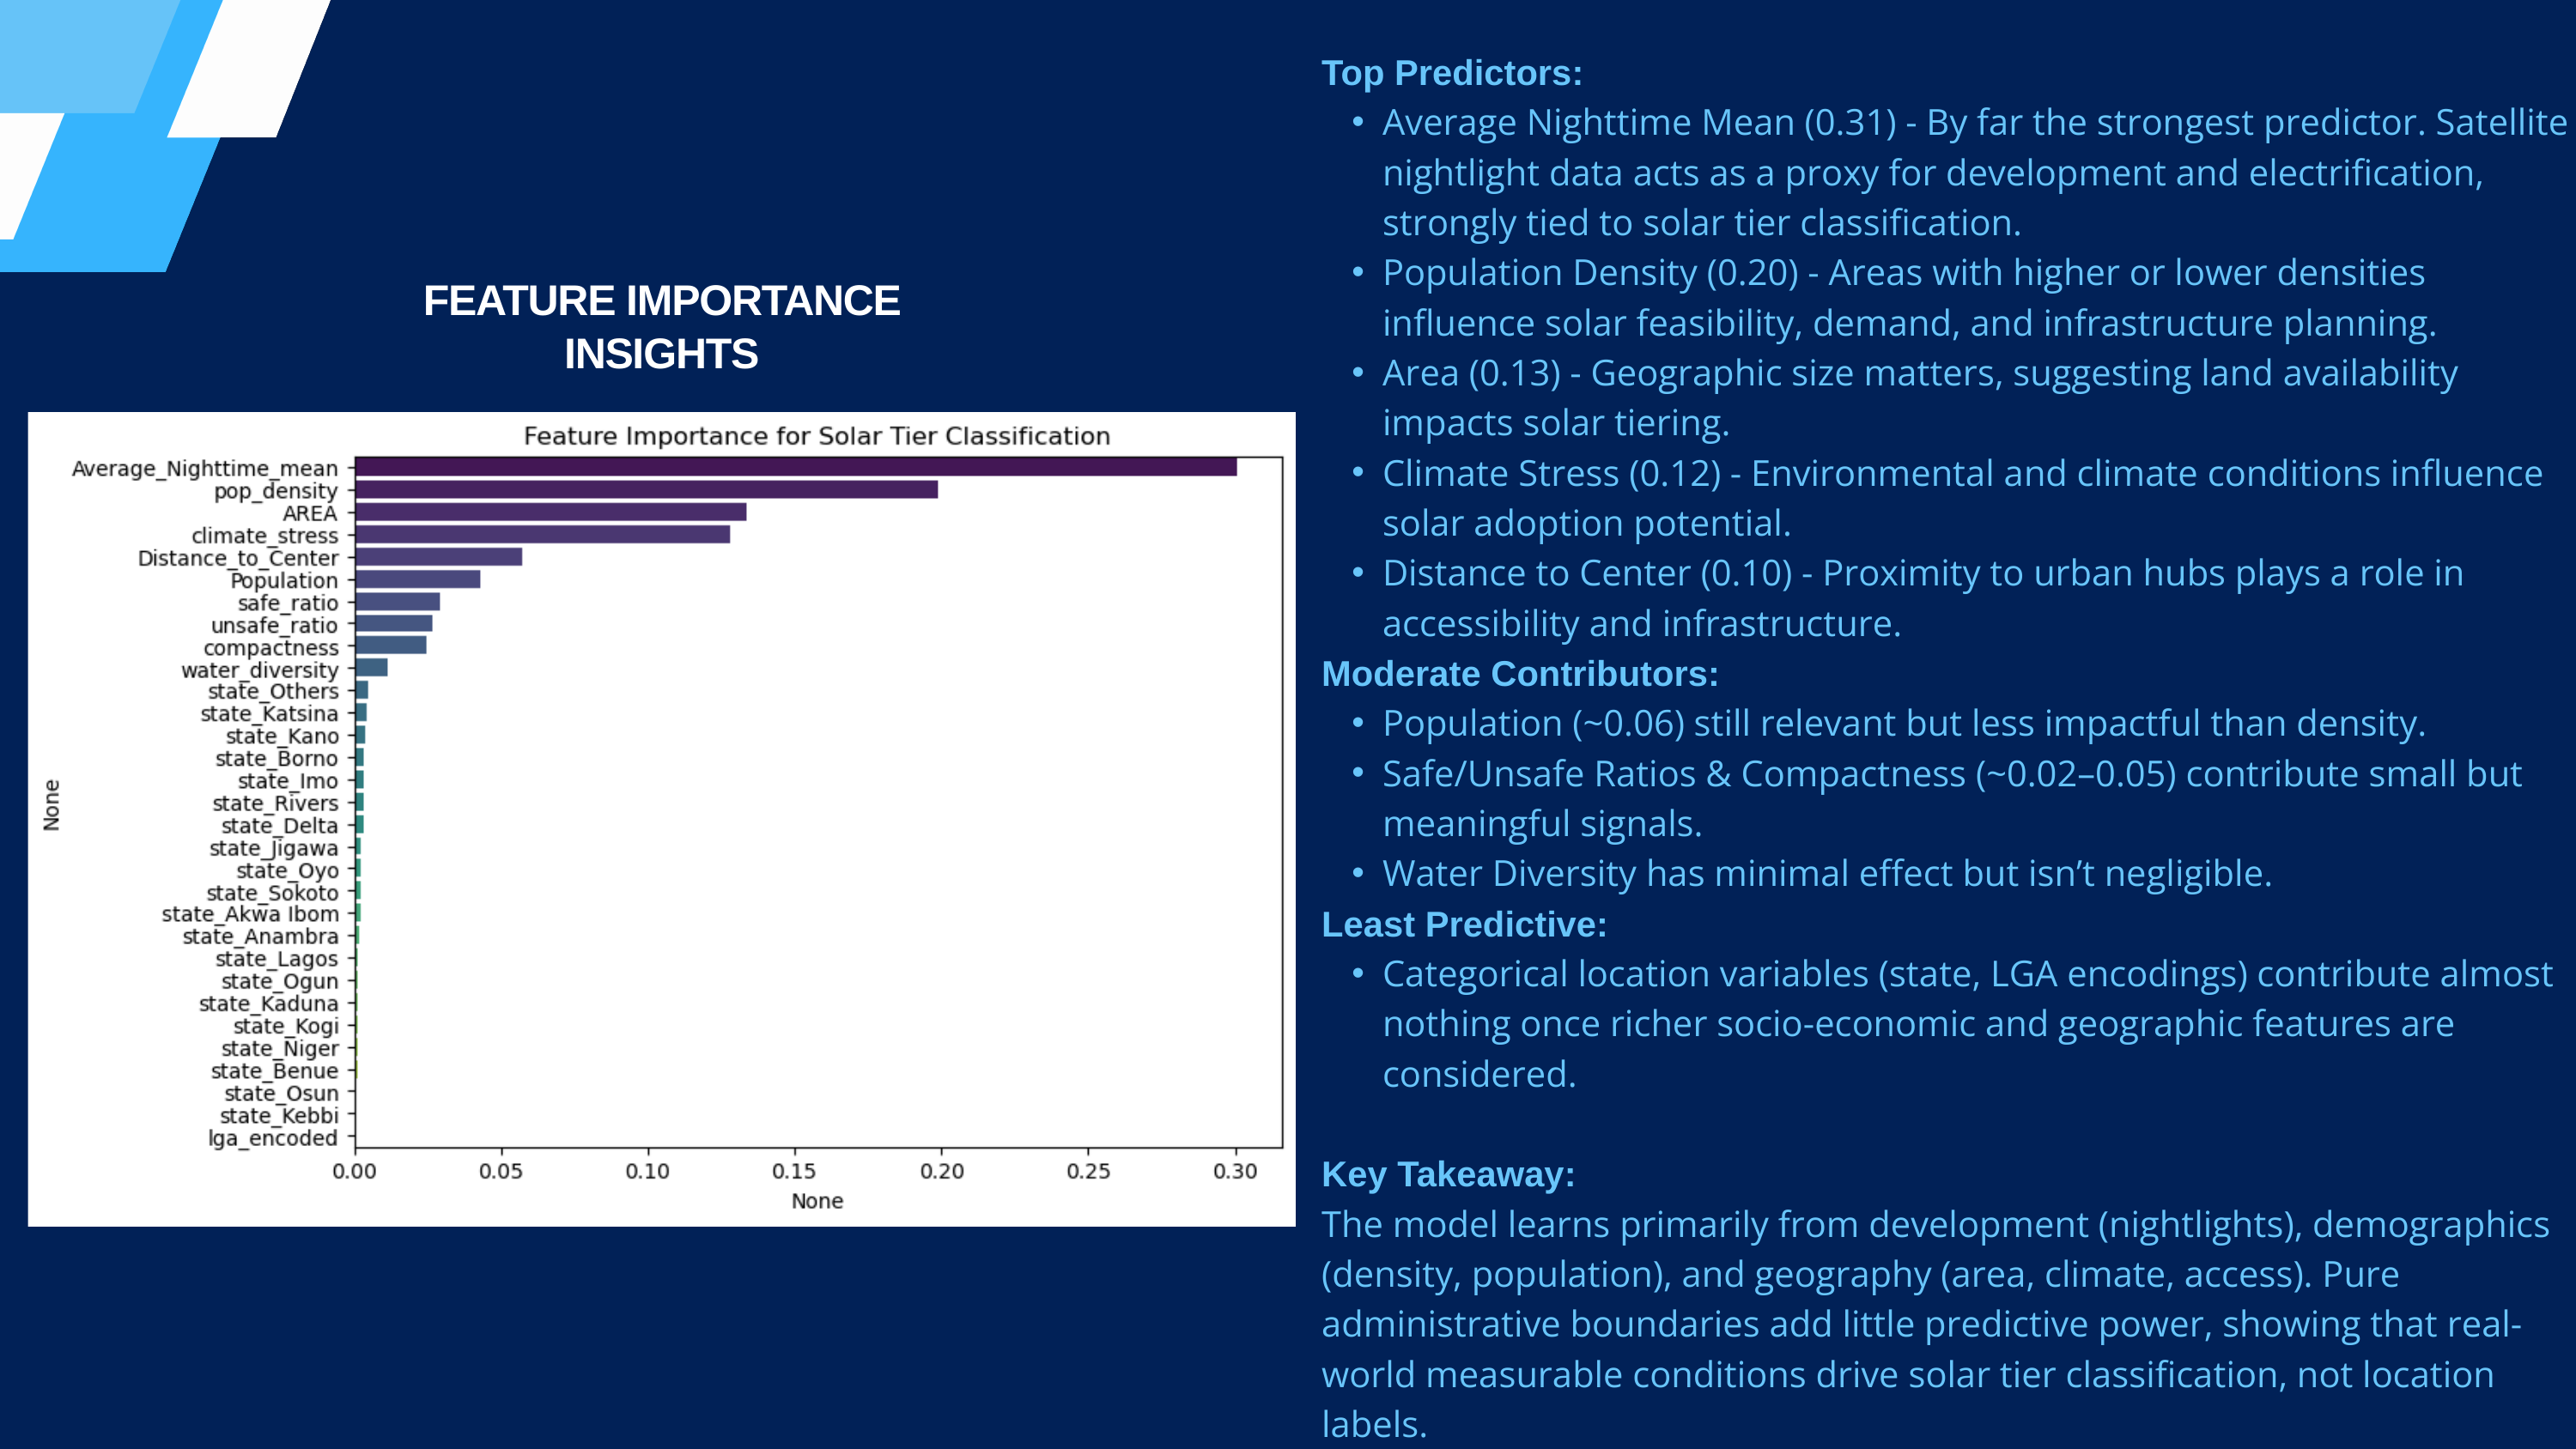

Top Predictors:
Average Nighttime Mean (0.31) - By far the strongest predictor. Satellite nightlight data acts as a proxy for development and electrification, strongly tied to solar tier classification.
Population Density (0.20) - Areas with higher or lower densities influence solar feasibility, demand, and infrastructure planning.
Area (0.13) - Geographic size matters, suggesting land availability impacts solar tiering.
Climate Stress (0.12) - Environmental and climate conditions influence solar adoption potential.
Distance to Center (0.10) - Proximity to urban hubs plays a role in accessibility and infrastructure.
Moderate Contributors:
Population (~0.06) still relevant but less impactful than density.
Safe/Unsafe Ratios & Compactness (~0.02–0.05) contribute small but meaningful signals.
Water Diversity has minimal effect but isn’t negligible.
Least Predictive:
Categorical location variables (state, LGA encodings) contribute almost nothing once richer socio-economic and geographic features are considered.

Key Takeaway:
The model learns primarily from development (nightlights), demographics (density, population), and geography (area, climate, access). Pure administrative boundaries add little predictive power, showing that real-world measurable conditions drive solar tier classification, not location labels.
FEATURE IMPORTANCE INSIGHTS